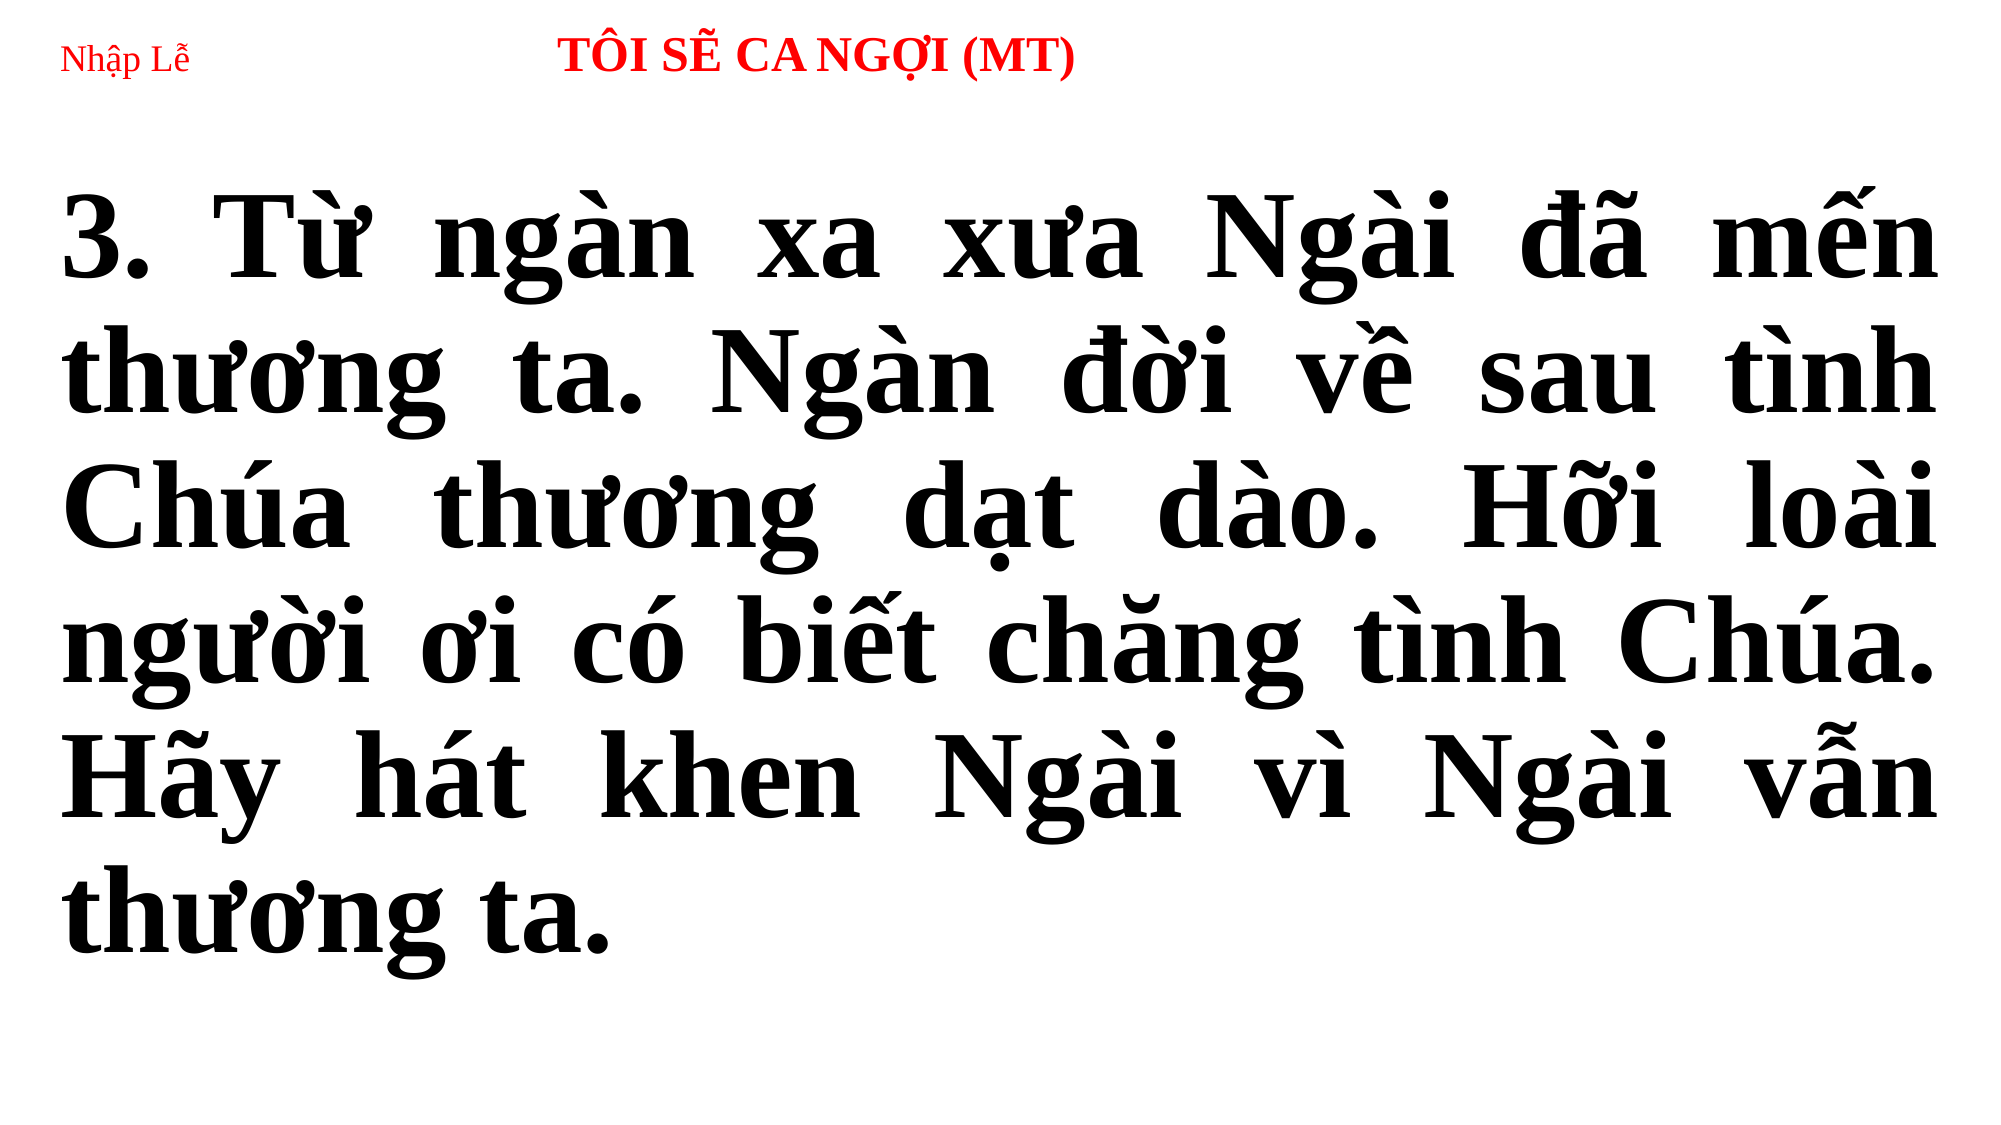

# Nhập Lễ                                 	     TÔI SẼ CA NGỢI (MT)
3. Từ ngàn xa xưa Ngài đã mến thương ta. Ngàn đời về sau tình Chúa thương dạt dào. Hỡi loài người ơi có biết chăng tình Chúa. Hãy hát khen Ngài vì Ngài vẫn thương ta.